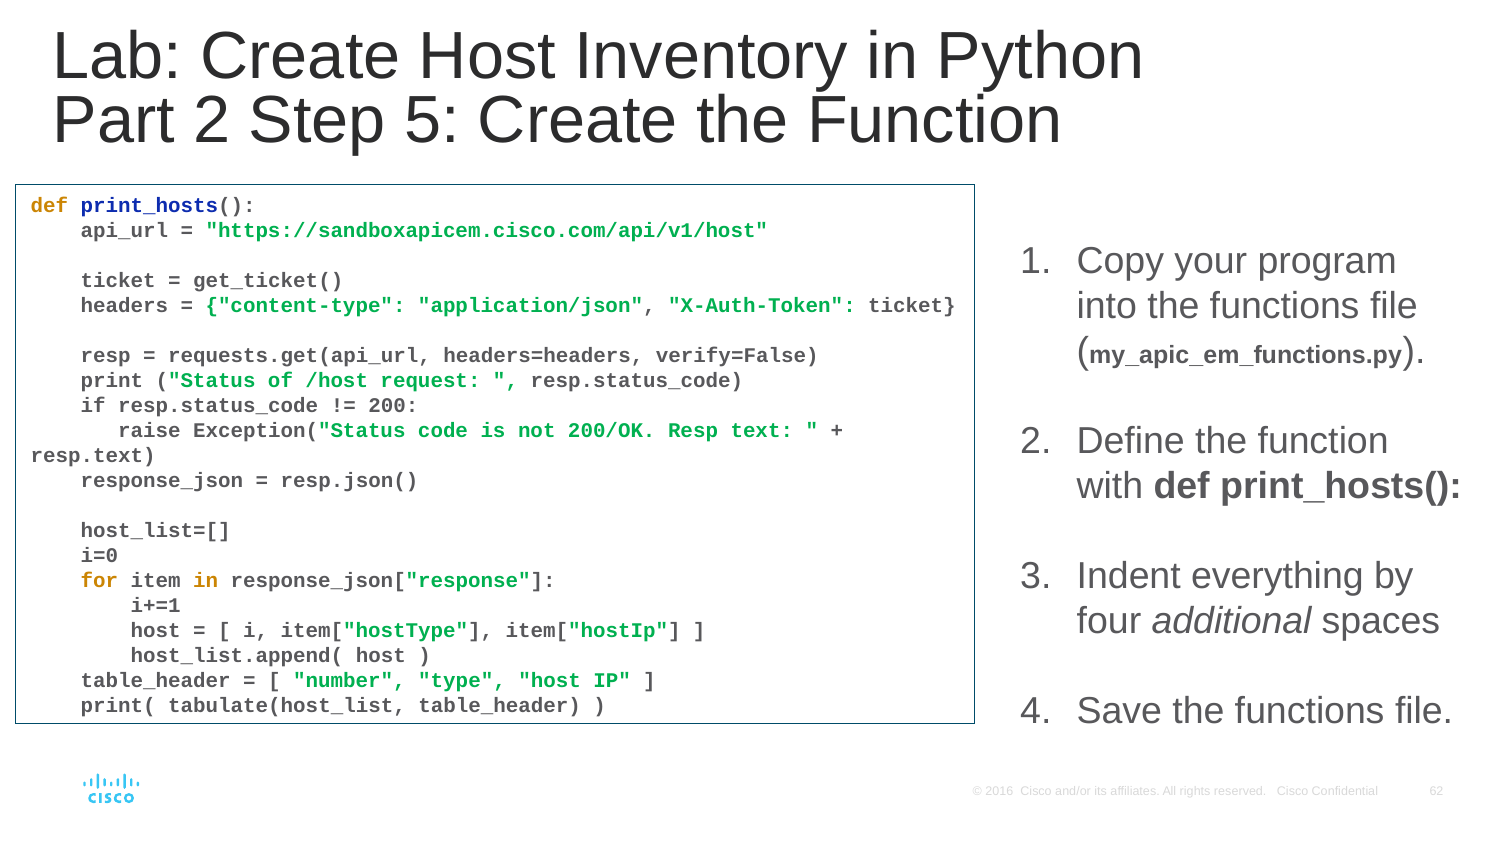

# Lab: Create Host Inventory in Python Part 2 Step 5: Create the Function
def print_hosts():
    api_url = "https://sandboxapicem.cisco.com/api/v1/host"

    ticket = get_ticket()
    headers = {"content-type": "application/json", "X-Auth-Token": ticket}

    resp = requests.get(api_url, headers=headers, verify=False)
    print ("Status of /host request: ", resp.status_code)
    if resp.status_code != 200:
       raise Exception("Status code is not 200/OK. Resp text: " + resp.text)
    response_json = resp.json()

    host_list=[]
    i=0
    for item in response_json["response"]:
        i+=1
        host = [ i, item["hostType"], item["hostIp"] ]
        host_list.append( host )
    table_header = [ "number", "type", "host IP" ]
    print( tabulate(host_list, table_header) )
Copy your program into the functions file
(my_apic_em_functions.py).
Define the function with def print_hosts():
Indent everything by four additional spaces
Save the functions file.